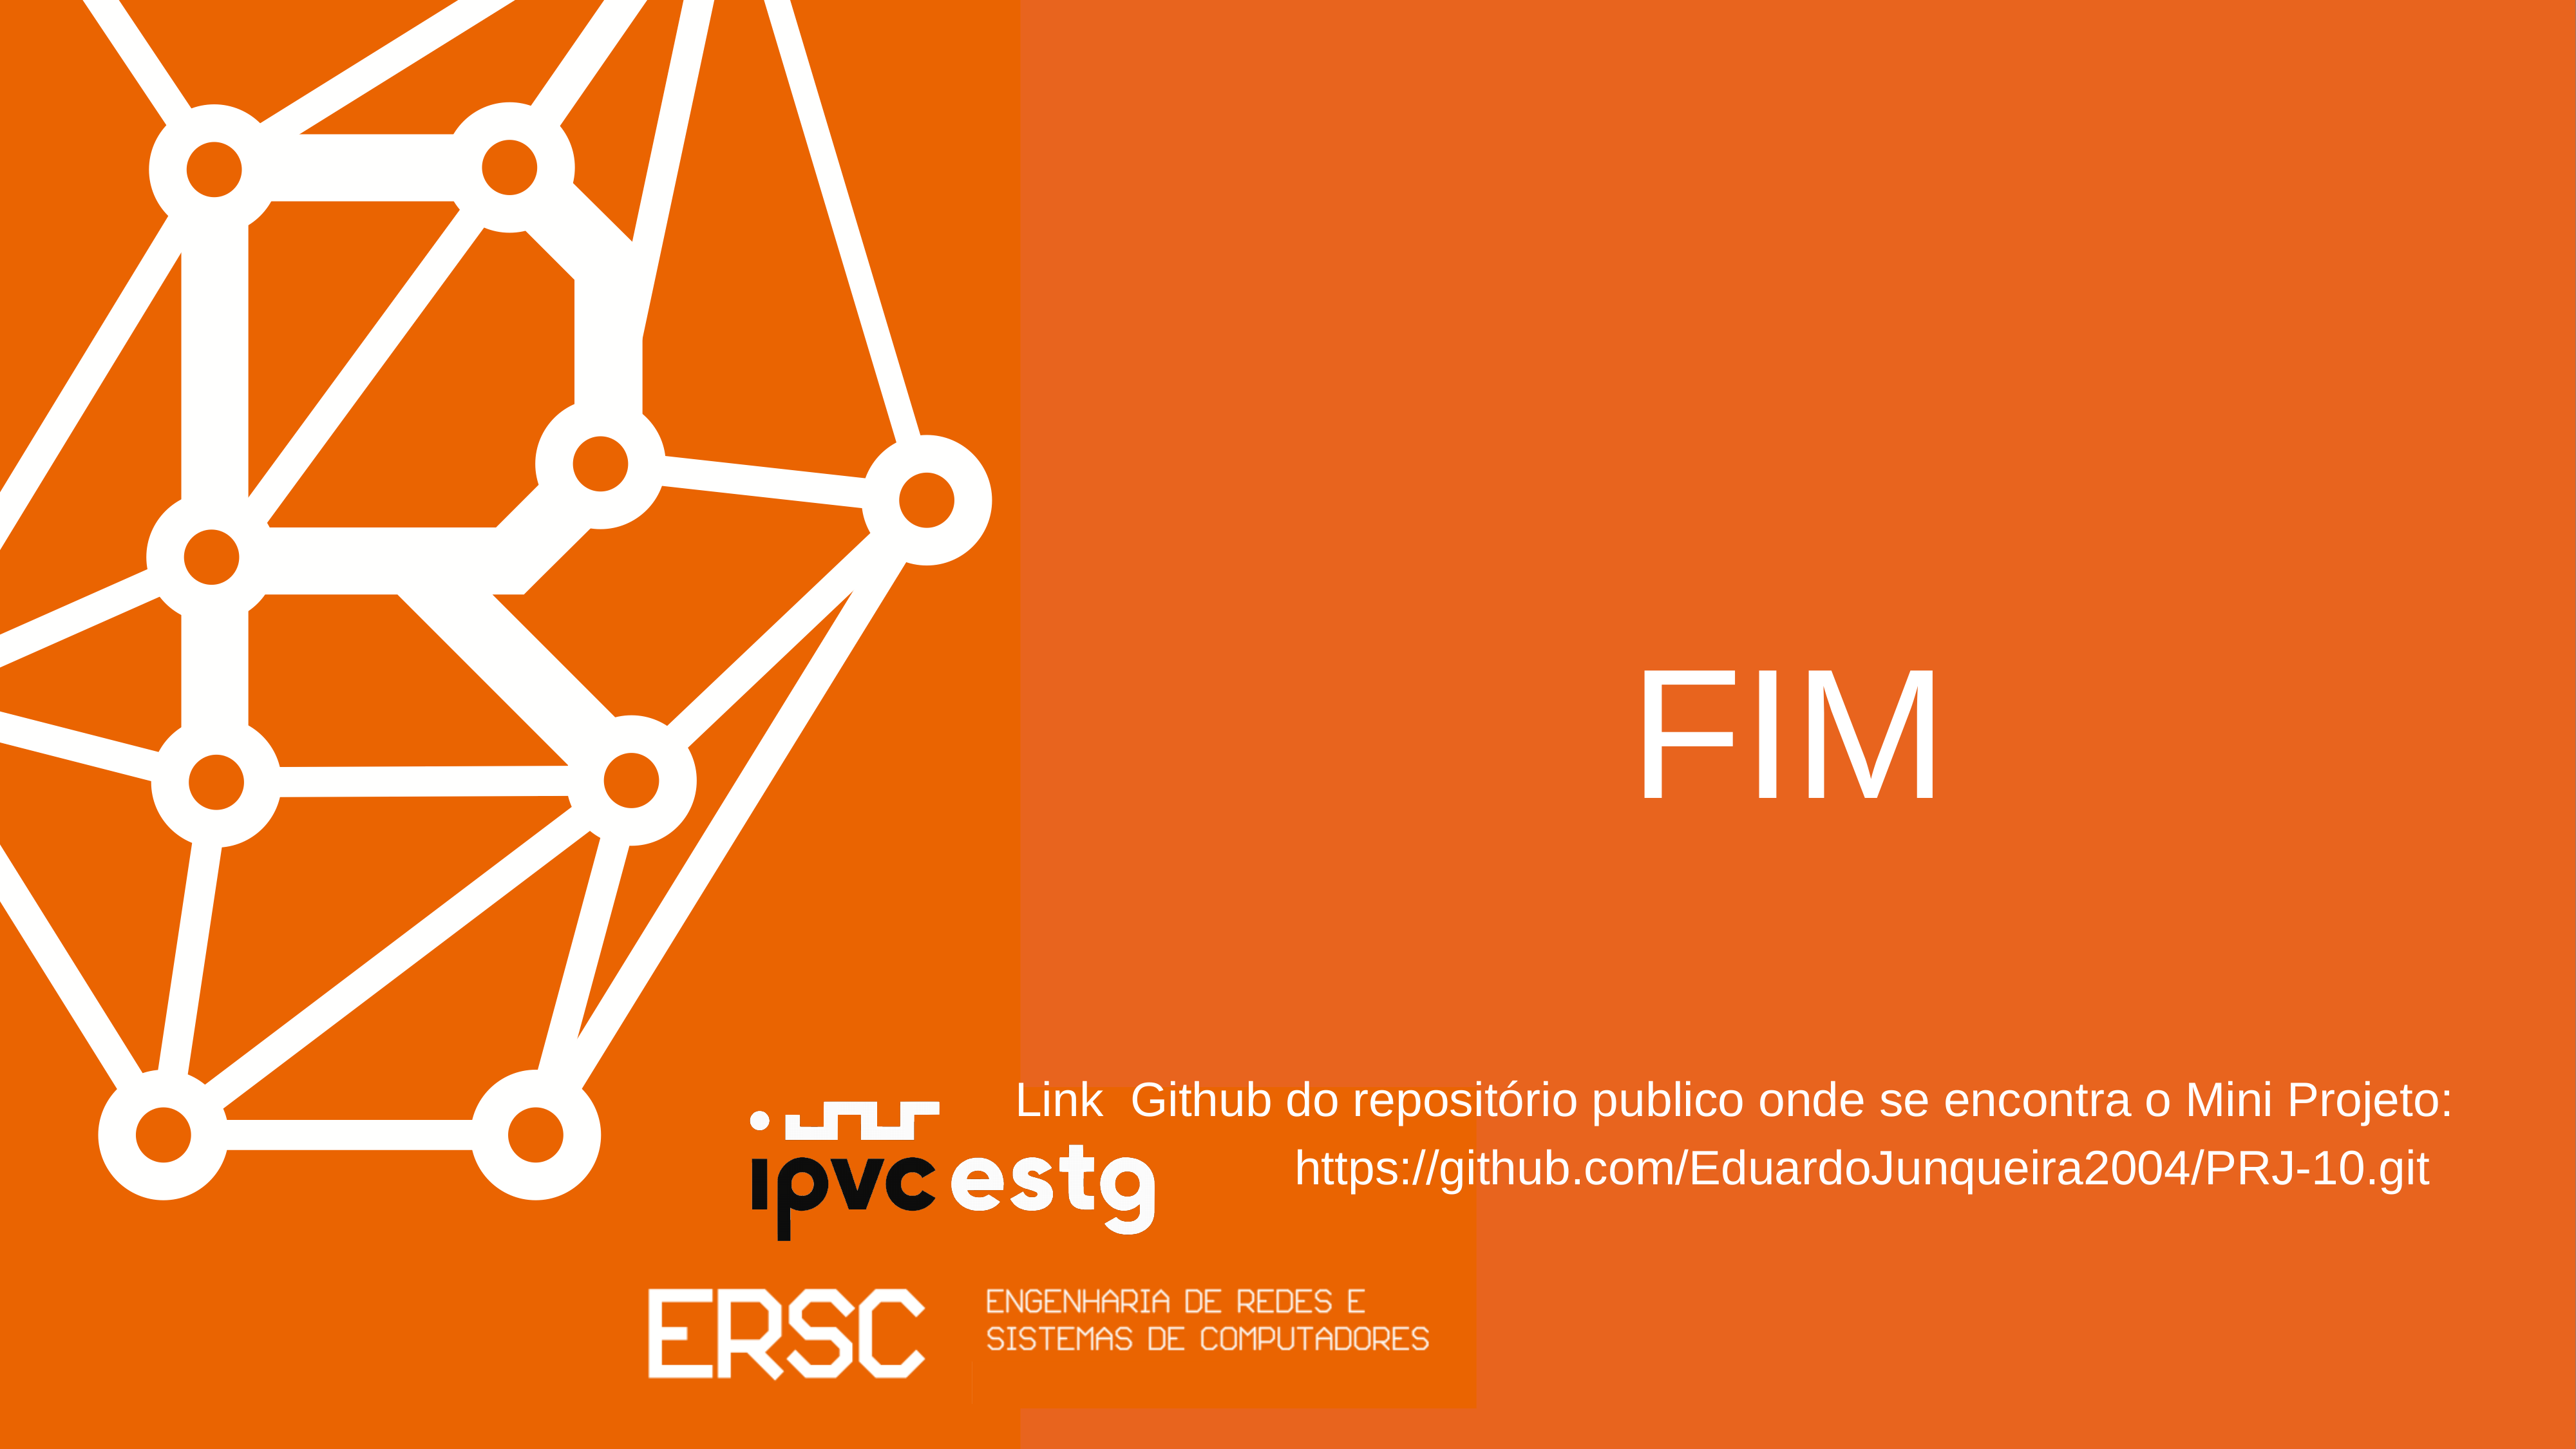

# FIM
Link  Github do repositório publico onde se encontra o Mini Projeto:
https://github.com/EduardoJunqueira2004/PRJ-10.git